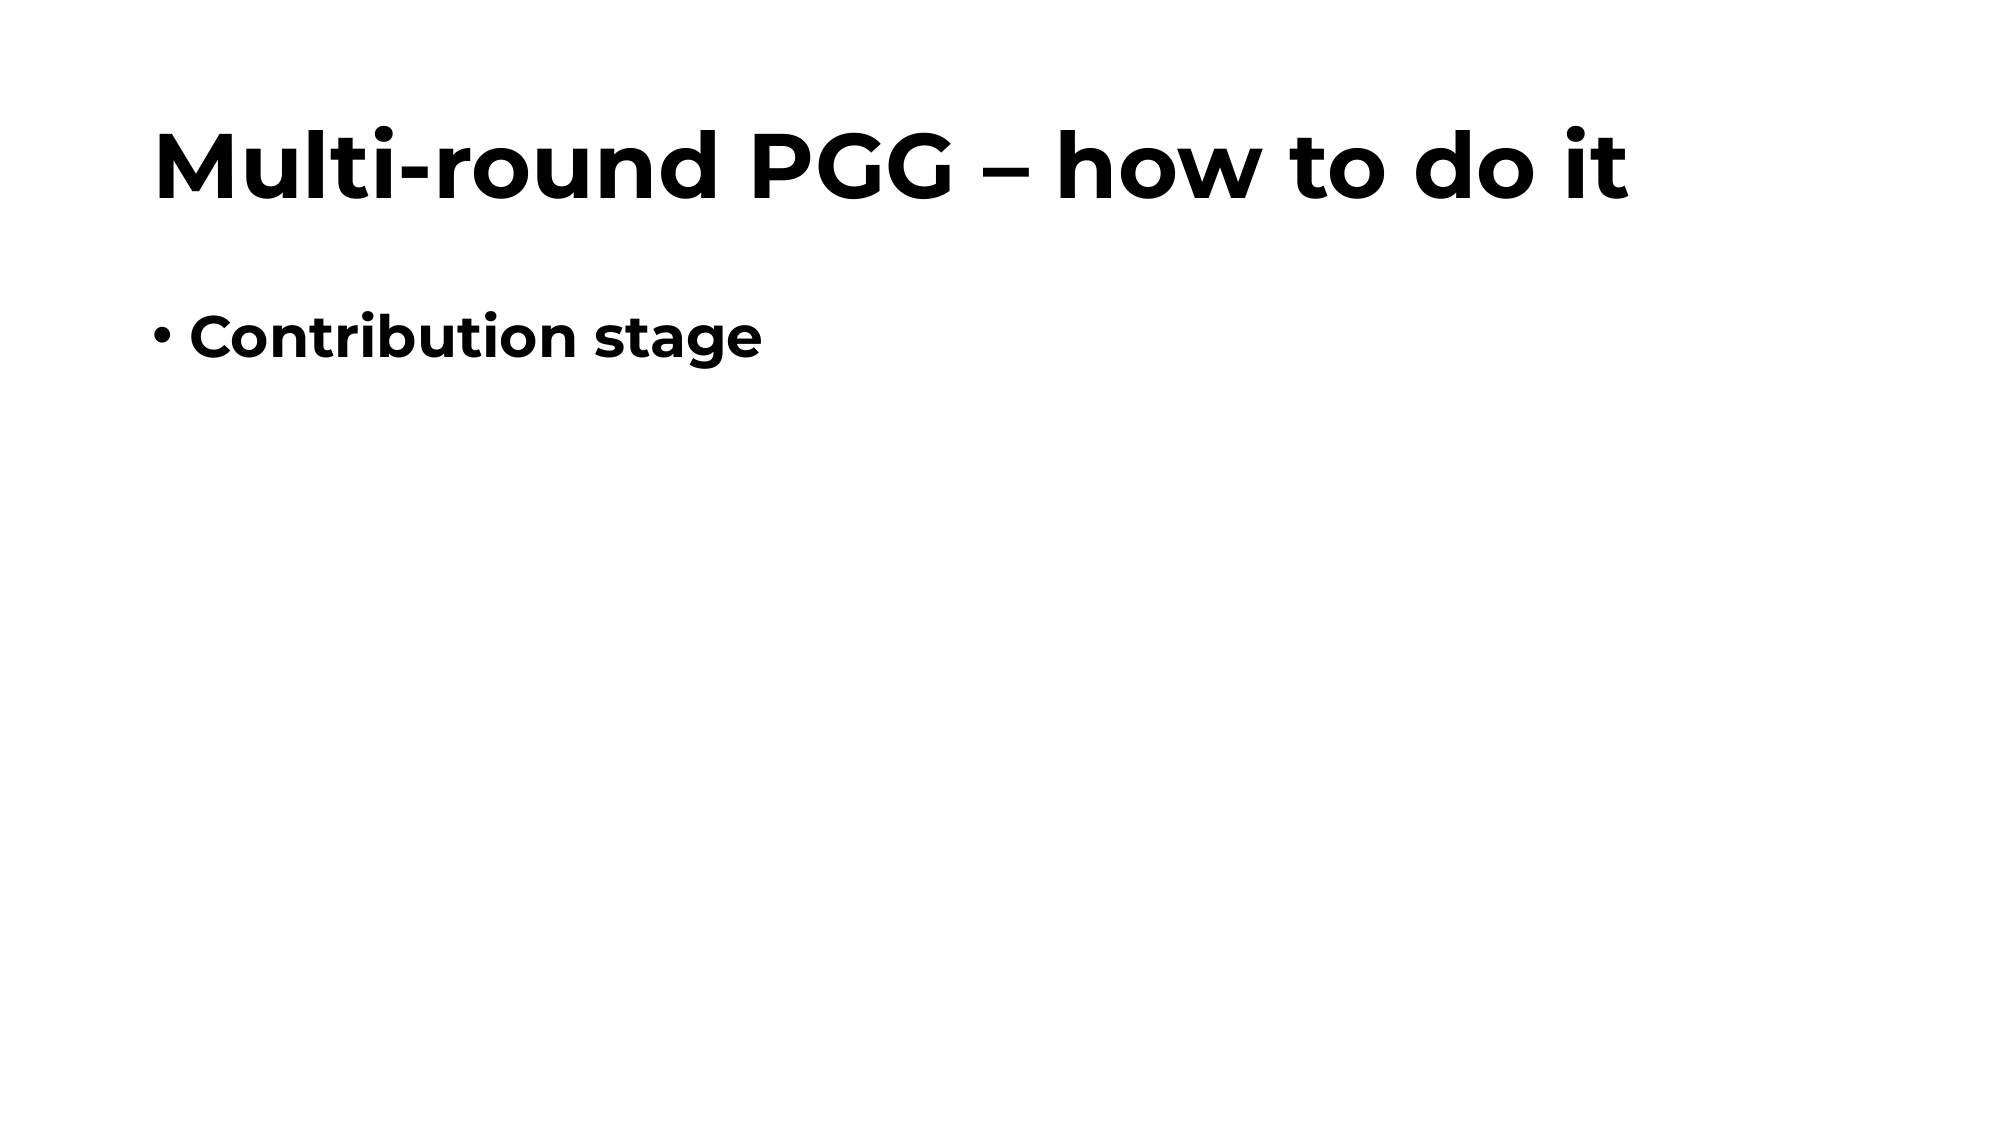

# Multi-round PGG – how to do it
Contribution stage